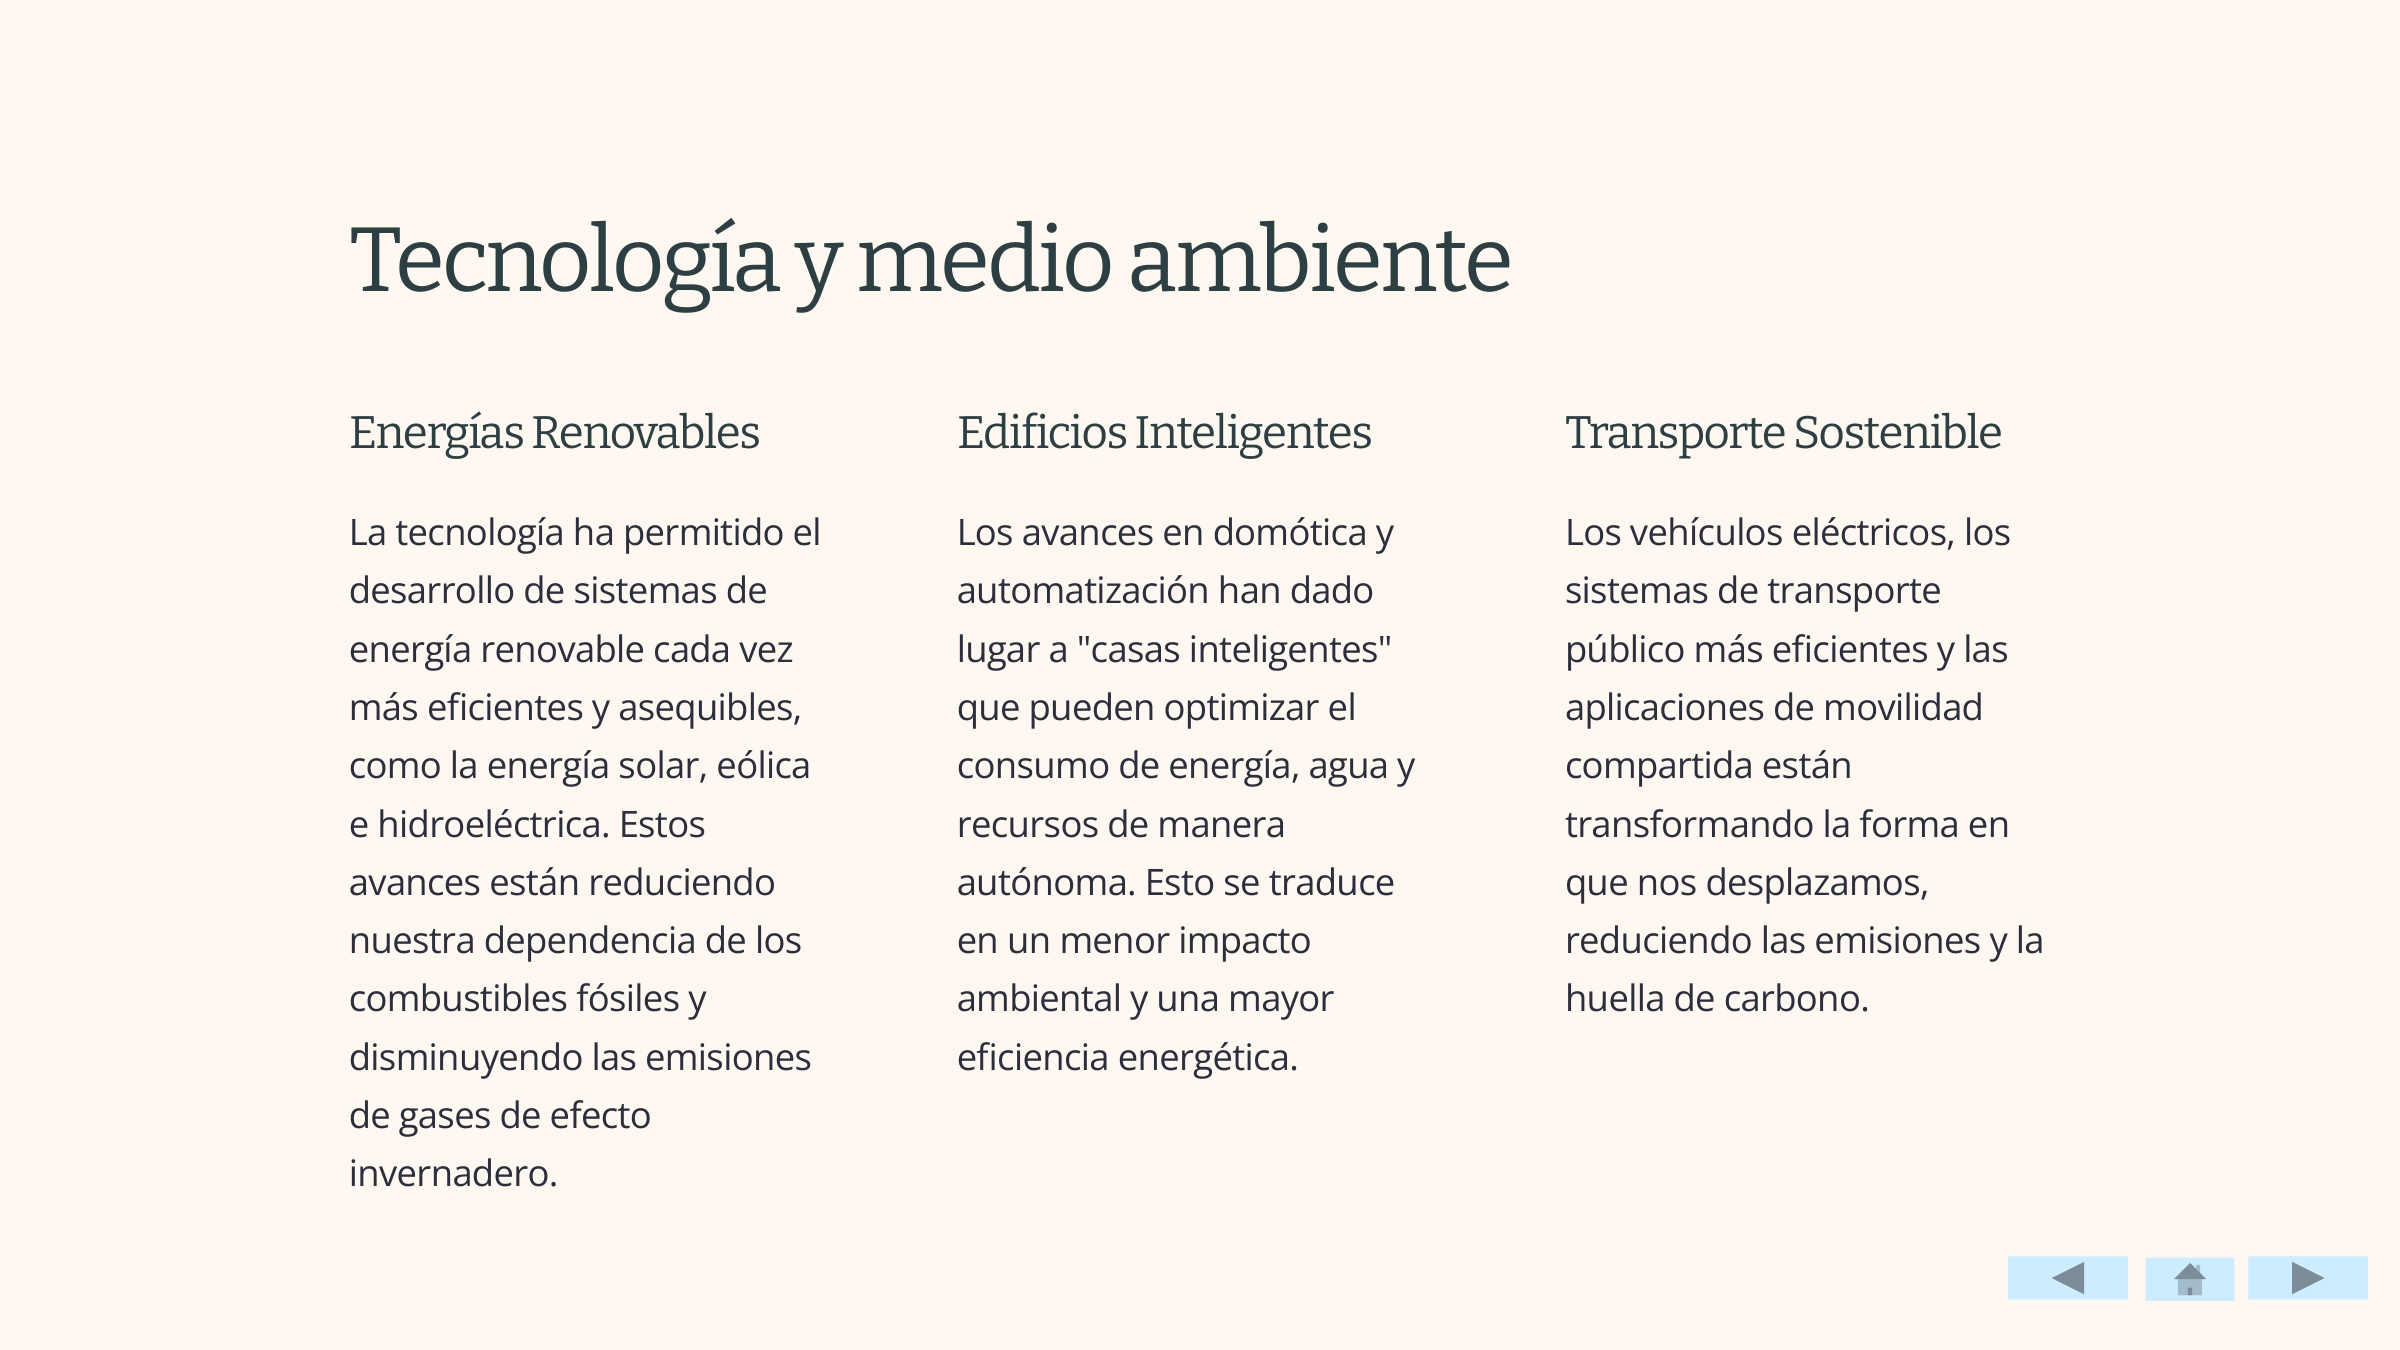

Tecnología y medio ambiente
Energías Renovables
Edificios Inteligentes
Transporte Sostenible
La tecnología ha permitido el desarrollo de sistemas de energía renovable cada vez más eficientes y asequibles, como la energía solar, eólica e hidroeléctrica. Estos avances están reduciendo nuestra dependencia de los combustibles fósiles y disminuyendo las emisiones de gases de efecto invernadero.
Los avances en domótica y automatización han dado lugar a "casas inteligentes" que pueden optimizar el consumo de energía, agua y recursos de manera autónoma. Esto se traduce en un menor impacto ambiental y una mayor eficiencia energética.
Los vehículos eléctricos, los sistemas de transporte público más eficientes y las aplicaciones de movilidad compartida están transformando la forma en que nos desplazamos, reduciendo las emisiones y la huella de carbono.